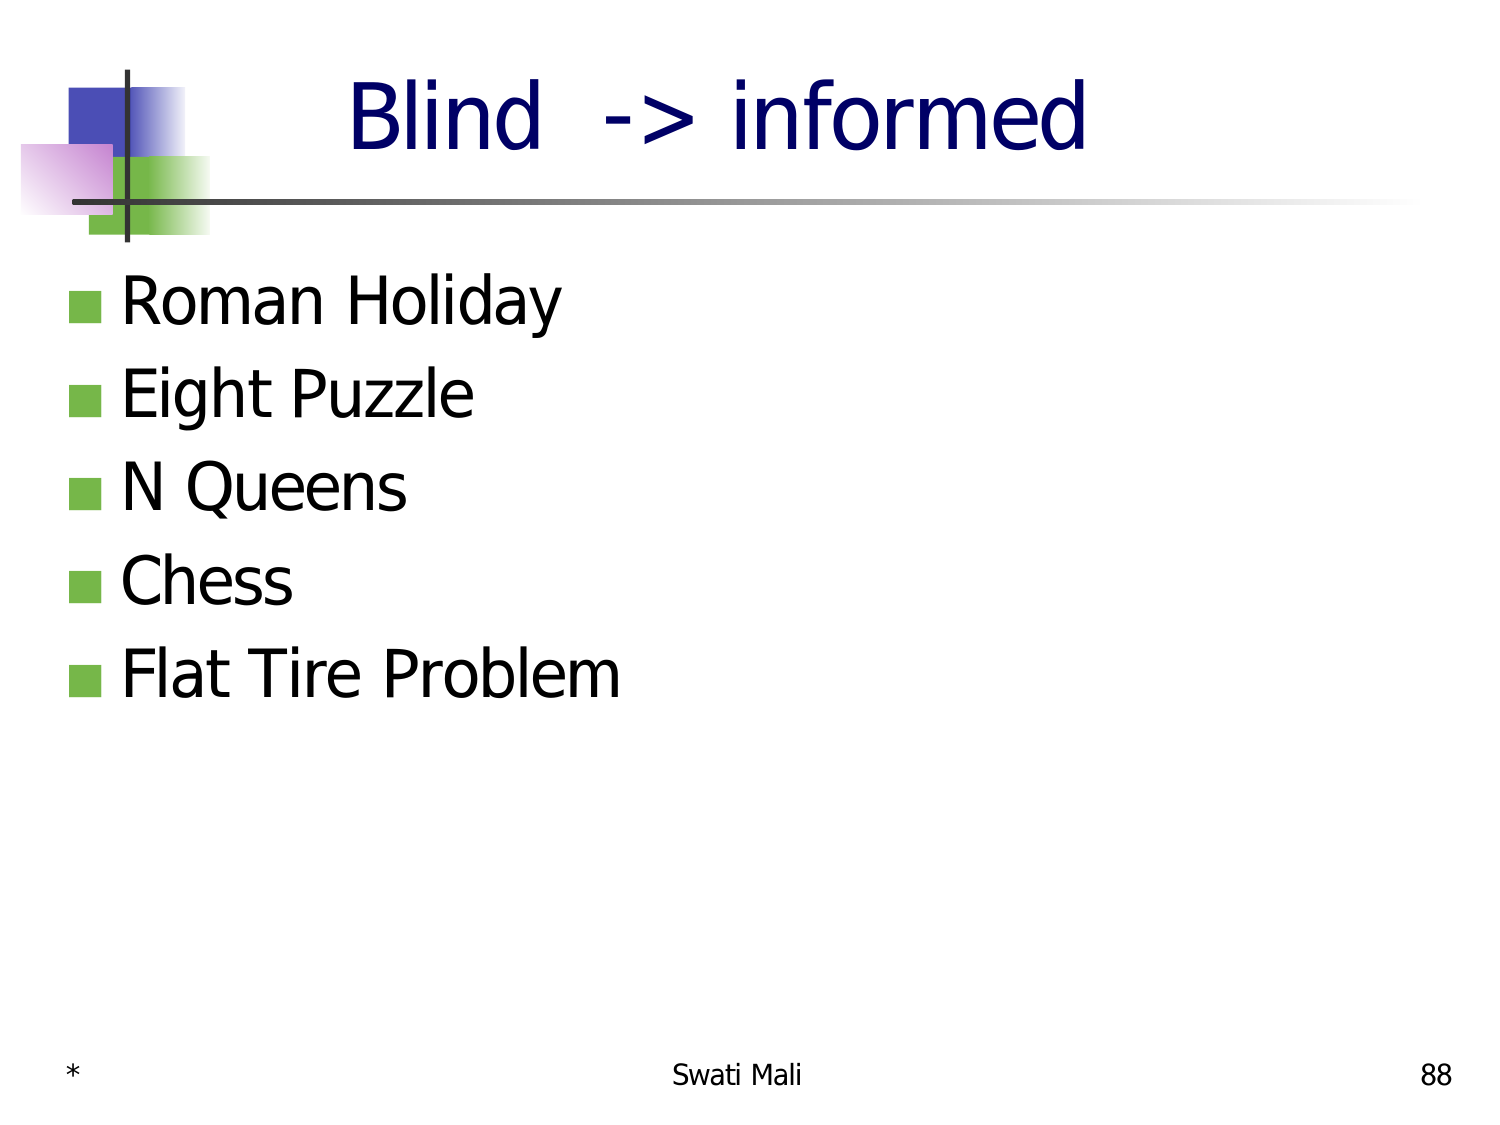

# Blind  -> informed
Roman Holiday
Eight Puzzle
N Queens
Chess
Flat Tire Problem

*
Swati Mali
88